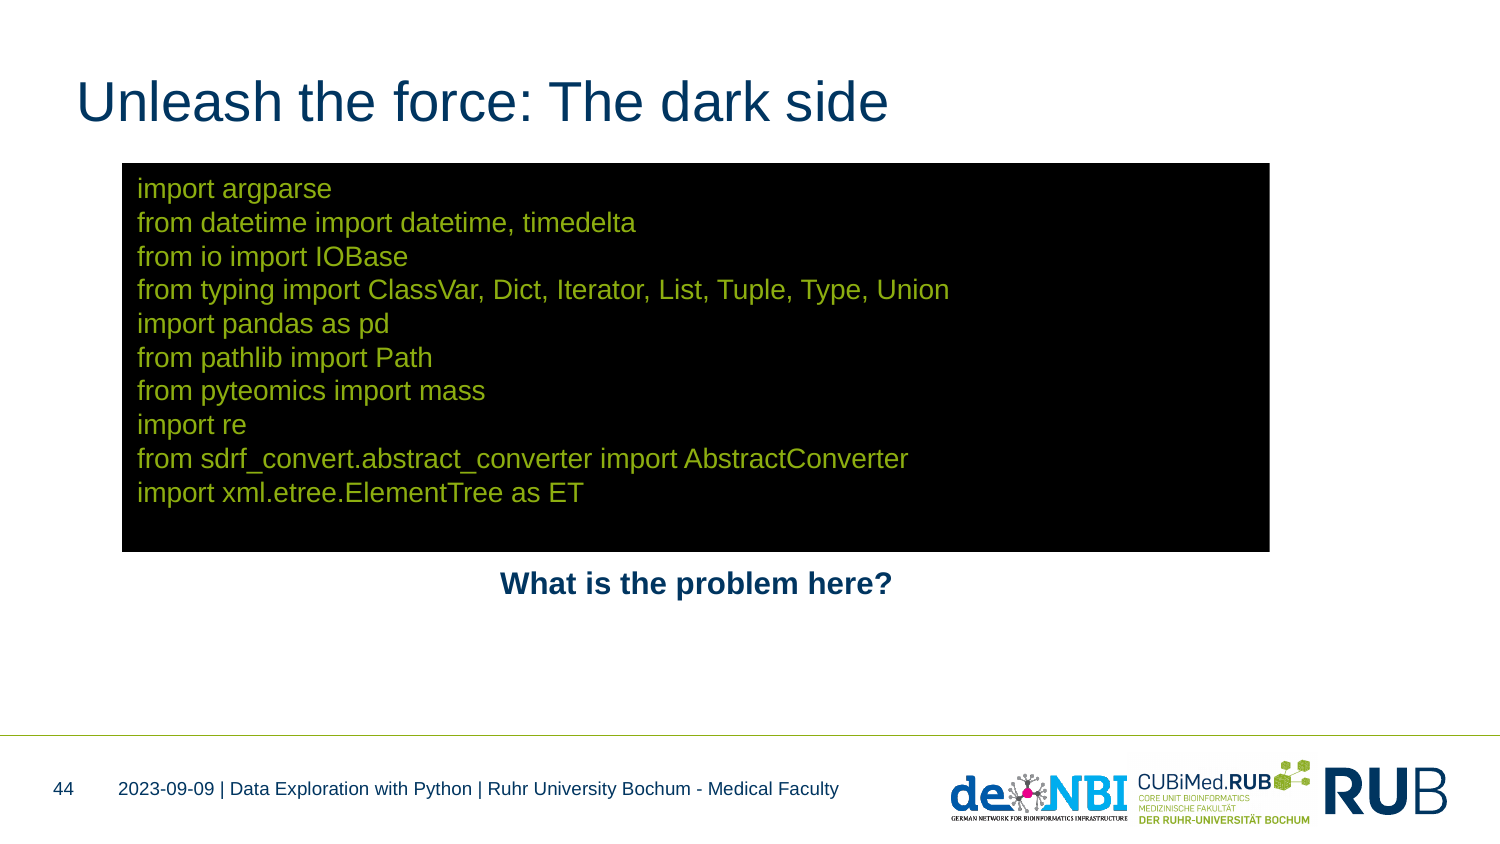

# Unleash the force: The dark side
import argparse
from datetime import datetime, timedelta
from io import IOBase
from typing import ClassVar, Dict, Iterator, List, Tuple, Type, Union
import pandas as pd
from pathlib import Path
from pyteomics import mass
import re
from sdrf_convert.abstract_converter import AbstractConverter
import xml.etree.ElementTree as ET

What is the problem here?
44
2023-09-09 | Data Exploration with Python | Ruhr University Bochum - Medical Faculty